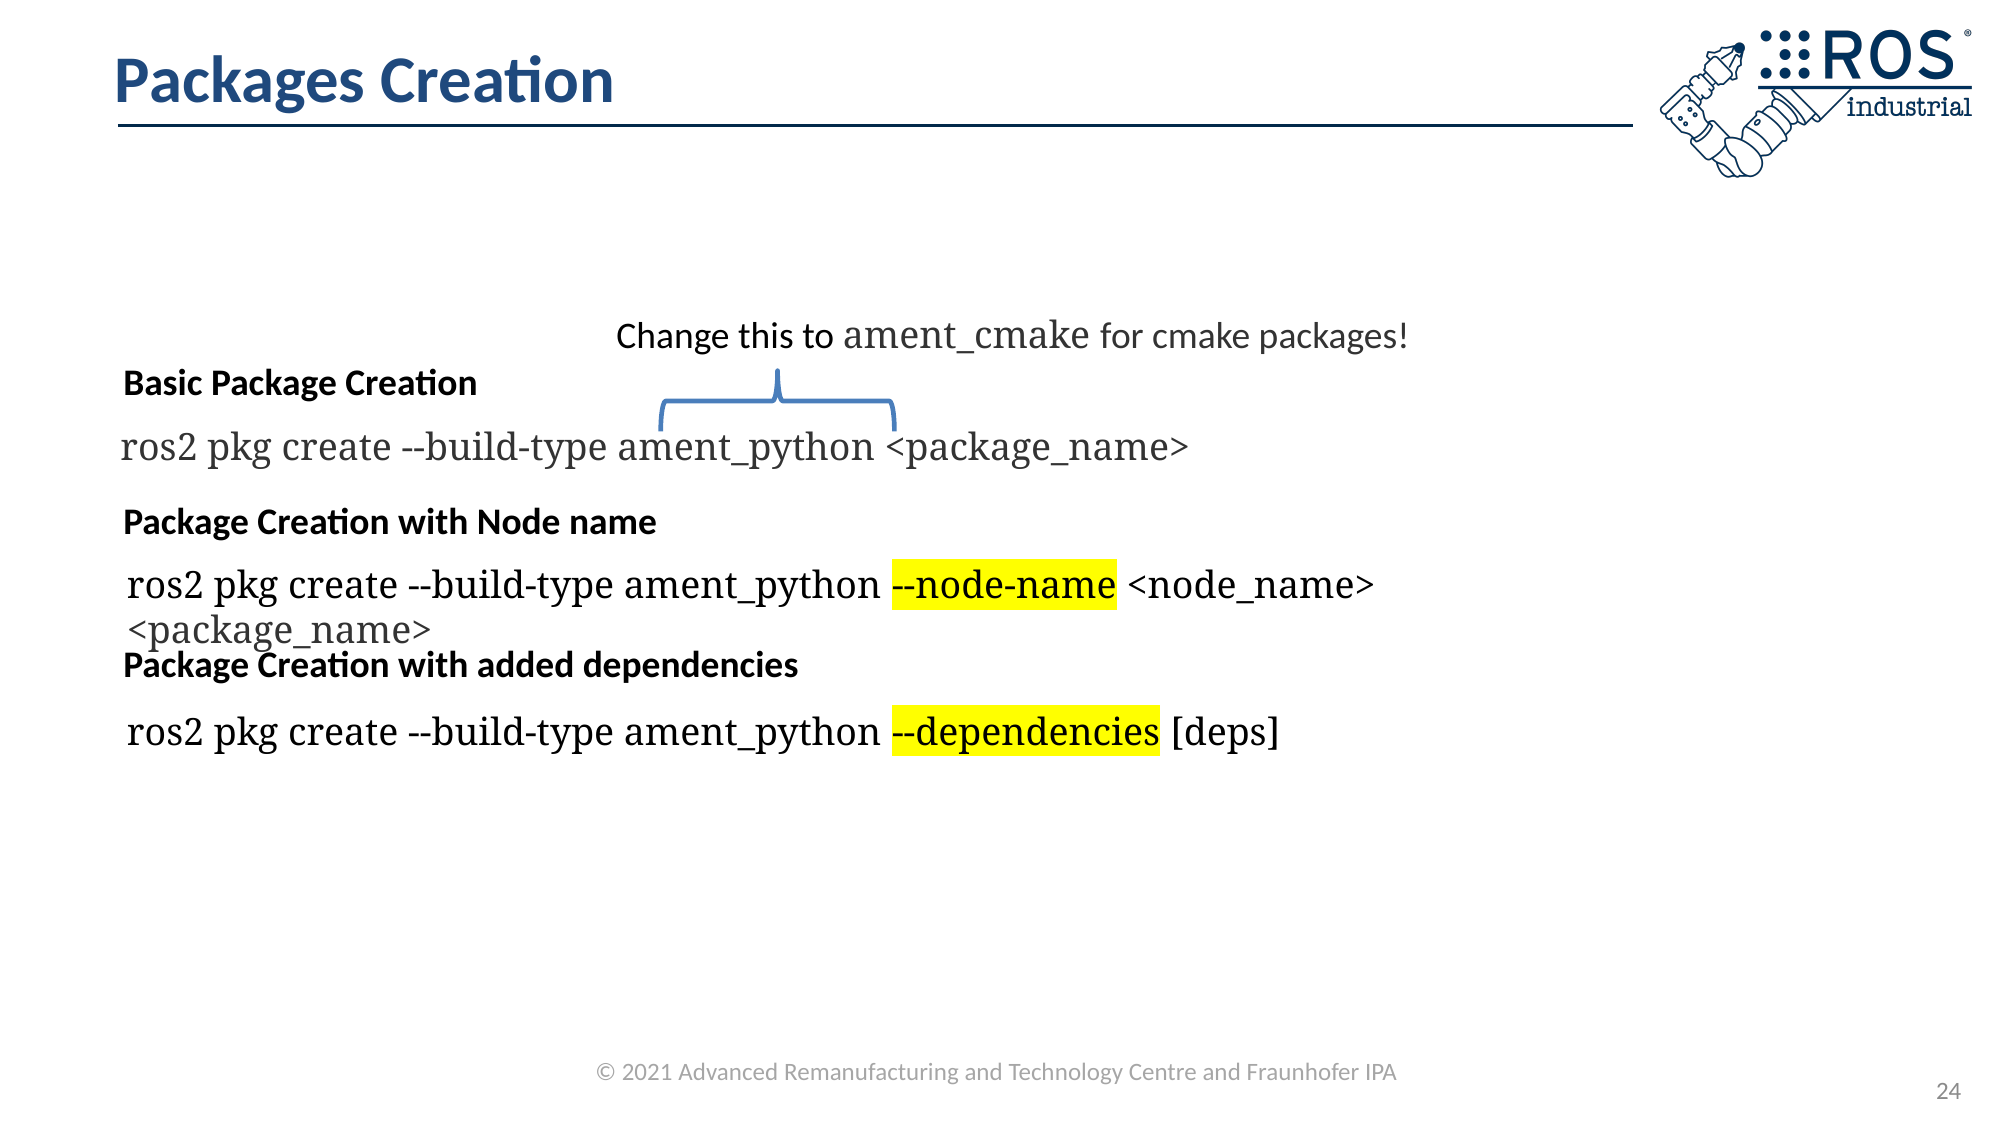

# Packages Creation

Change this to ament_cmake for cmake packages!
Basic Package Creation
ros2 pkg create --build-type ament_python <package_name>
Package Creation with Node name
ros2 pkg create --build-type ament_python --node-name <node_name> <package_name>
Package Creation with added dependencies
ros2 pkg create --build-type ament_python --dependencies [deps]
24